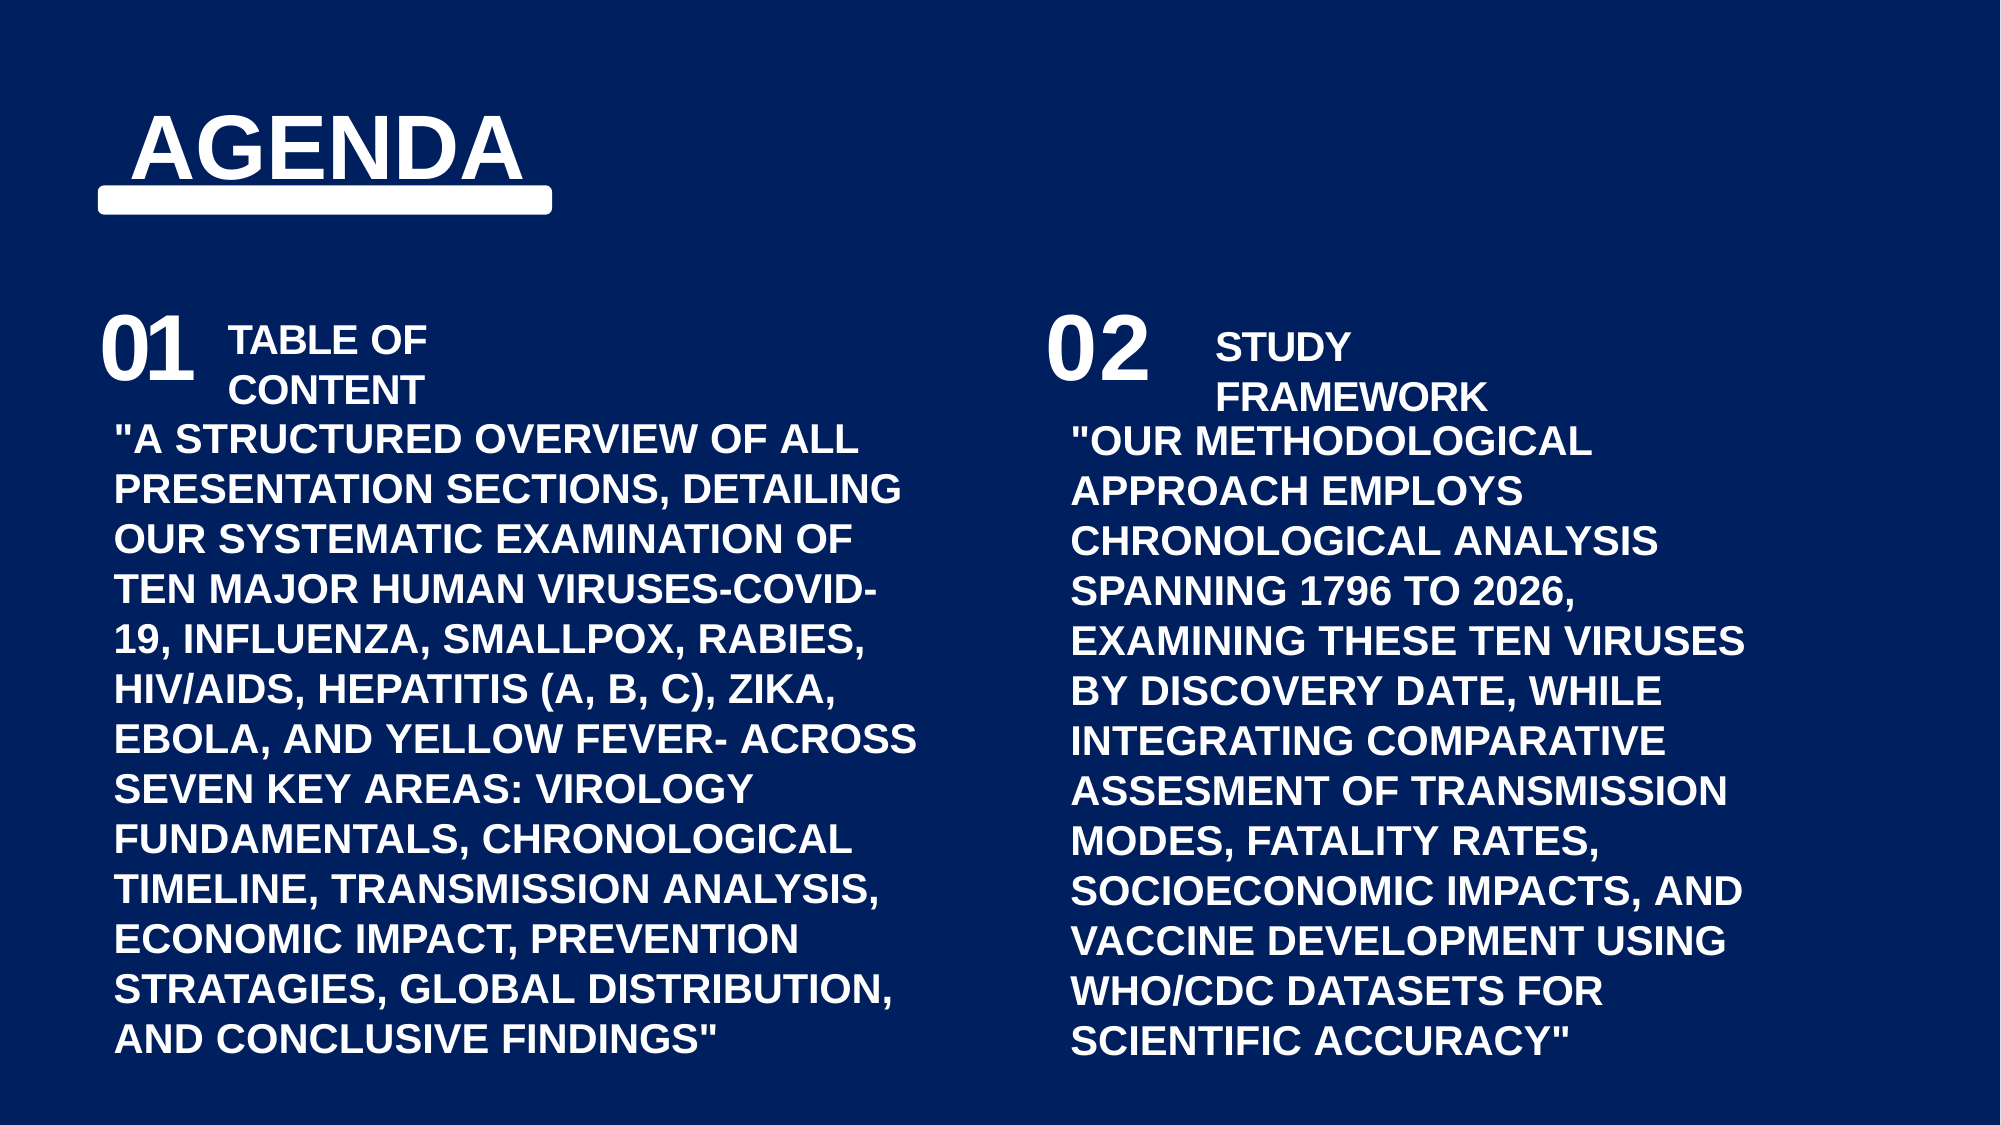

# AGENDA

01
02
TABLE OF CONTENT
STUDY FRAMEWORK
"A STRUCTURED OVERVIEW OF ALL PRESENTATION SECTIONS, DETAILING OUR SYSTEMATIC EXAMINATION OF TEN MAJOR HUMAN VIRUSES-COVID- 19, INFLUENZA, SMALLPOX, RABIES, HIV/AIDS, HEPATITIS (A, B, C), ZIKA, EBOLA, AND YELLOW FEVER- ACROSS SEVEN KEY AREAS: VIROLOGY FUNDAMENTALS, CHRONOLOGICAL TIMELINE, TRANSMISSION ANALYSIS, ECONOMIC IMPACT, PREVENTION STRATAGIES, GLOBAL DISTRIBUTION, AND CONCLUSIVE FINDINGS"
"OUR METHODOLOGICAL APPROACH EMPLOYS CHRONOLOGICAL ANALYSIS SPANNING 1796 TO 2026, EXAMINING THESE TEN VIRUSES BY DISCOVERY DATE, WHILE INTEGRATING COMPARATIVE ASSESMENT OF TRANSMISSION MODES, FATALITY RATES, SOCIOECONOMIC IMPACTS, AND VACCINE DEVELOPMENT USING WHO/CDC DATASETS FOR SCIENTIFIC ACCURACY"